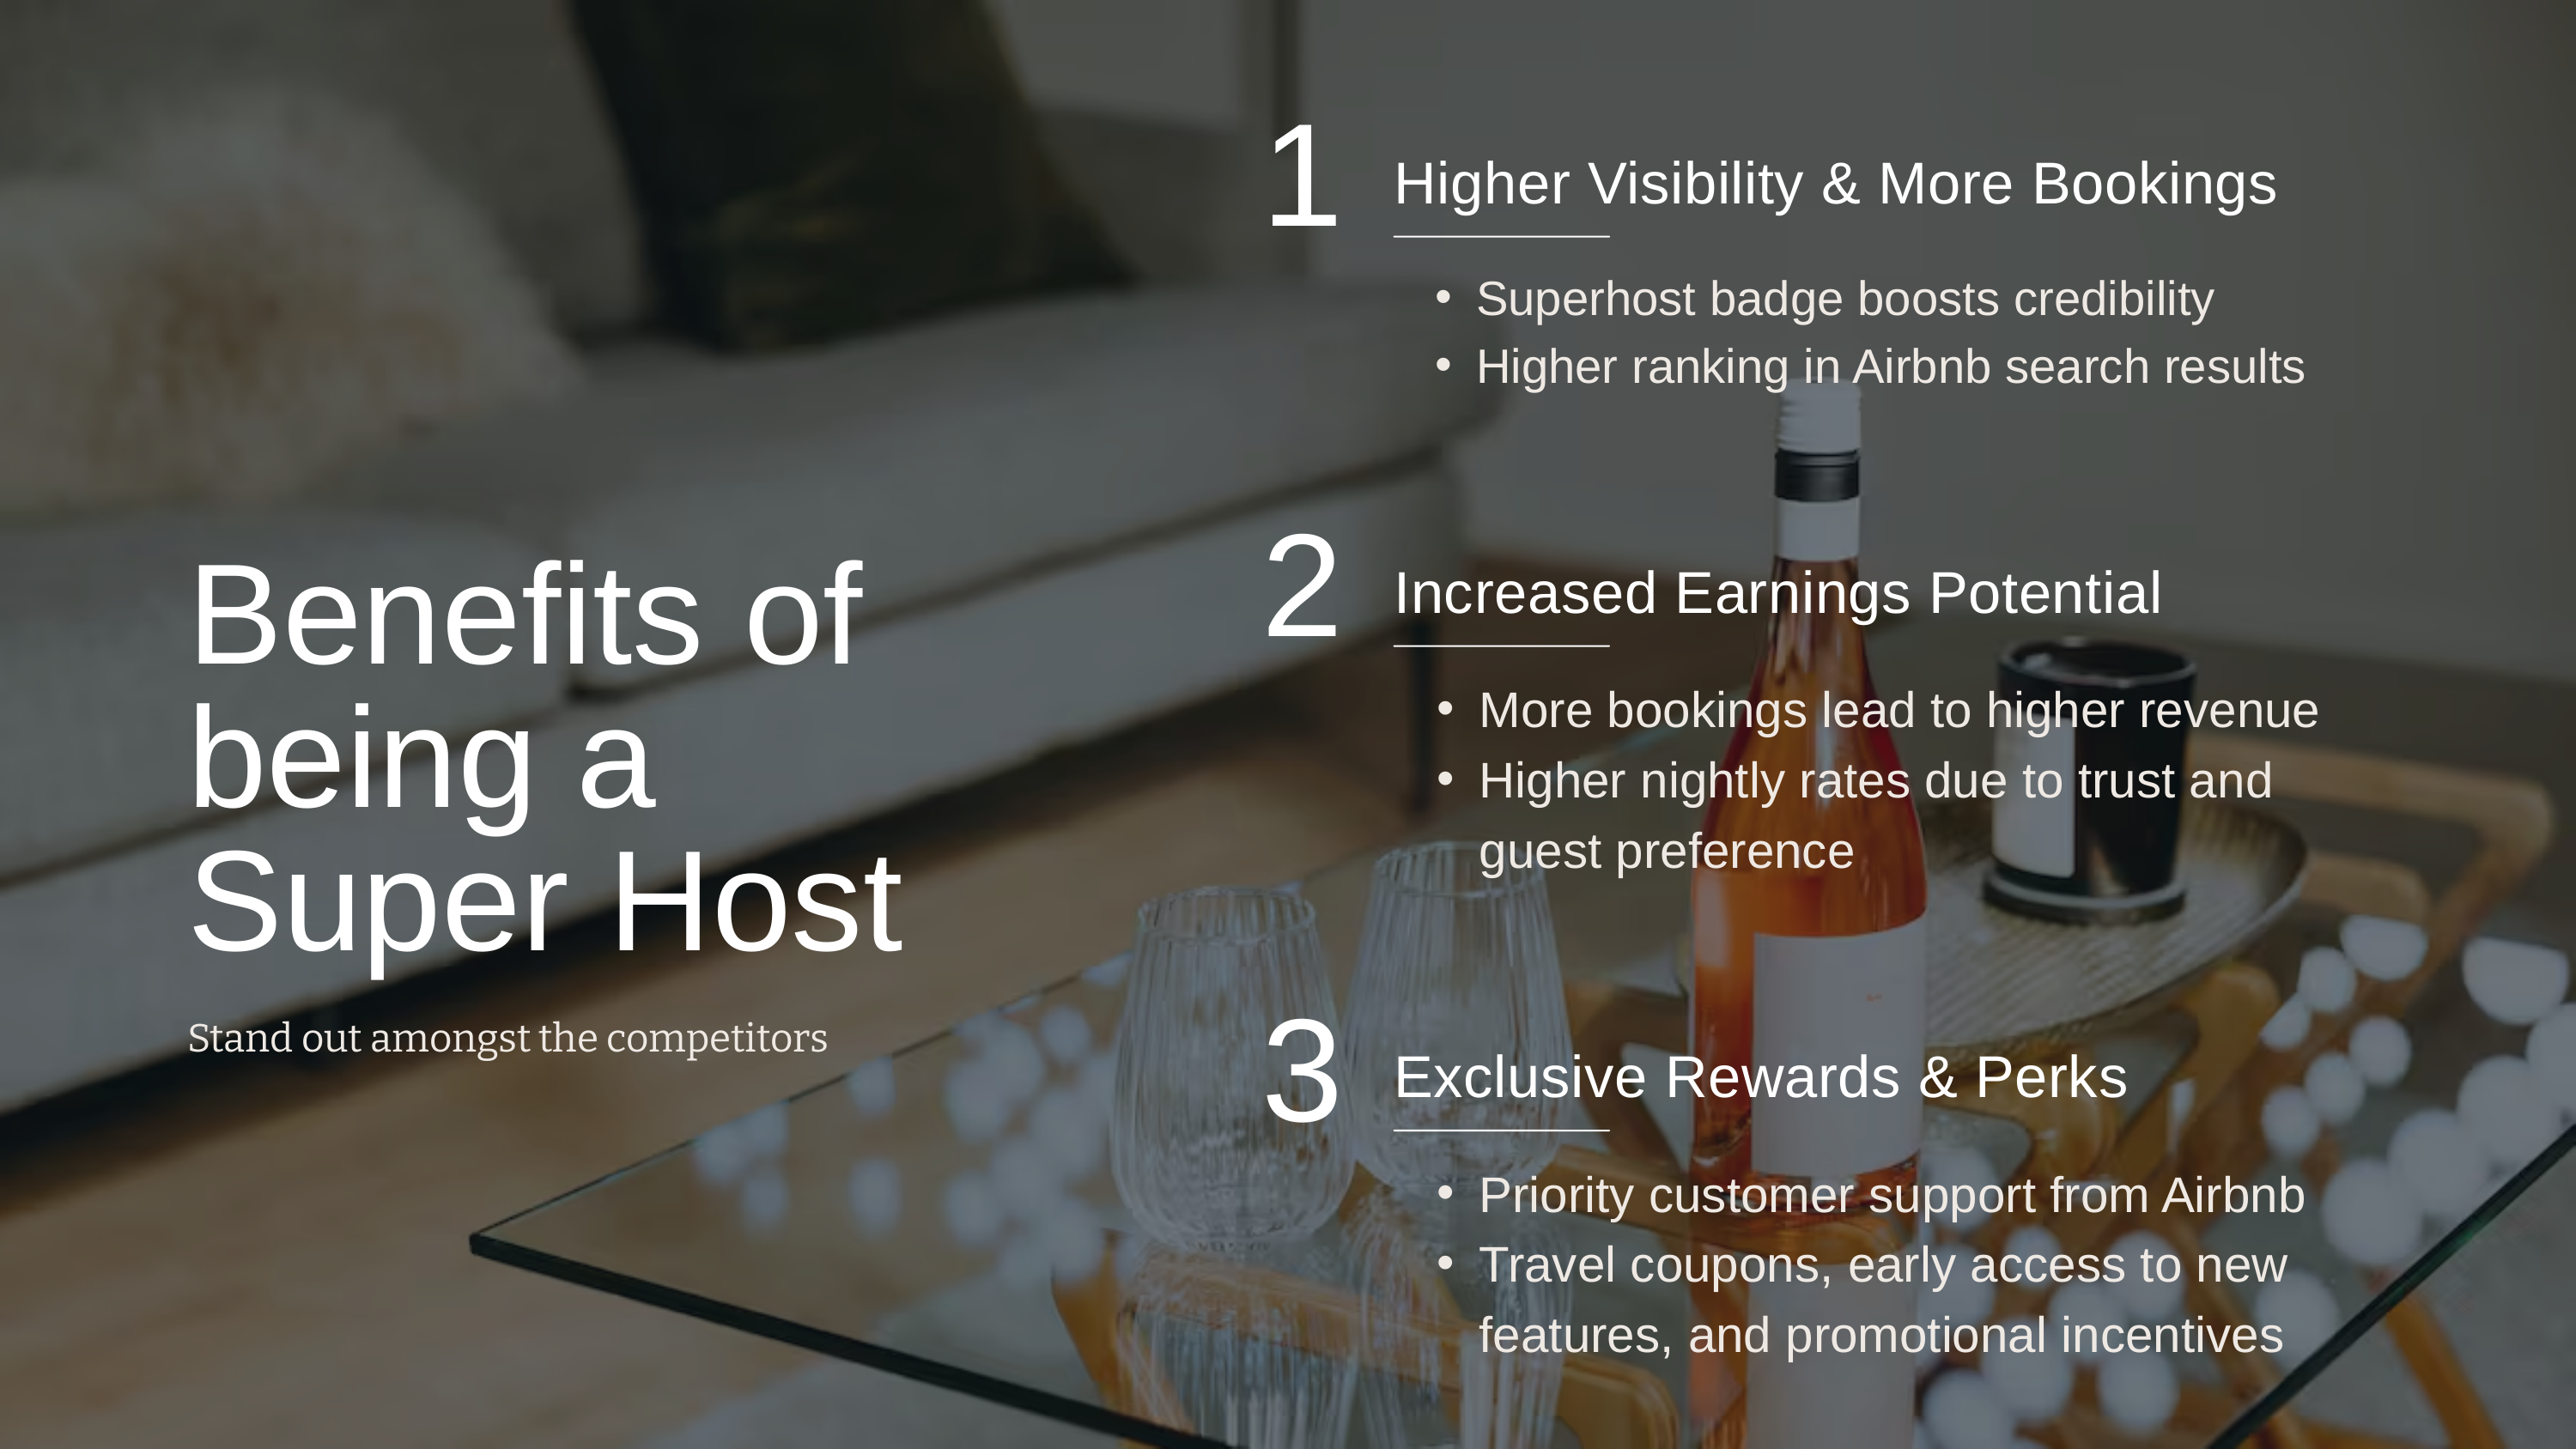

1
Higher Visibility & More Bookings

Superhost badge boosts credibility
Higher ranking in Airbnb search results
2
Increased Earnings Potential

More bookings lead to higher revenue
Higher nightly rates due to trust and guest preference
Benefits of
being a
Super Host
Stand out amongst the competitors
3
Exclusive Rewards & Perks

Priority customer support from Airbnb
Travel coupons, early access to new features, and promotional incentives